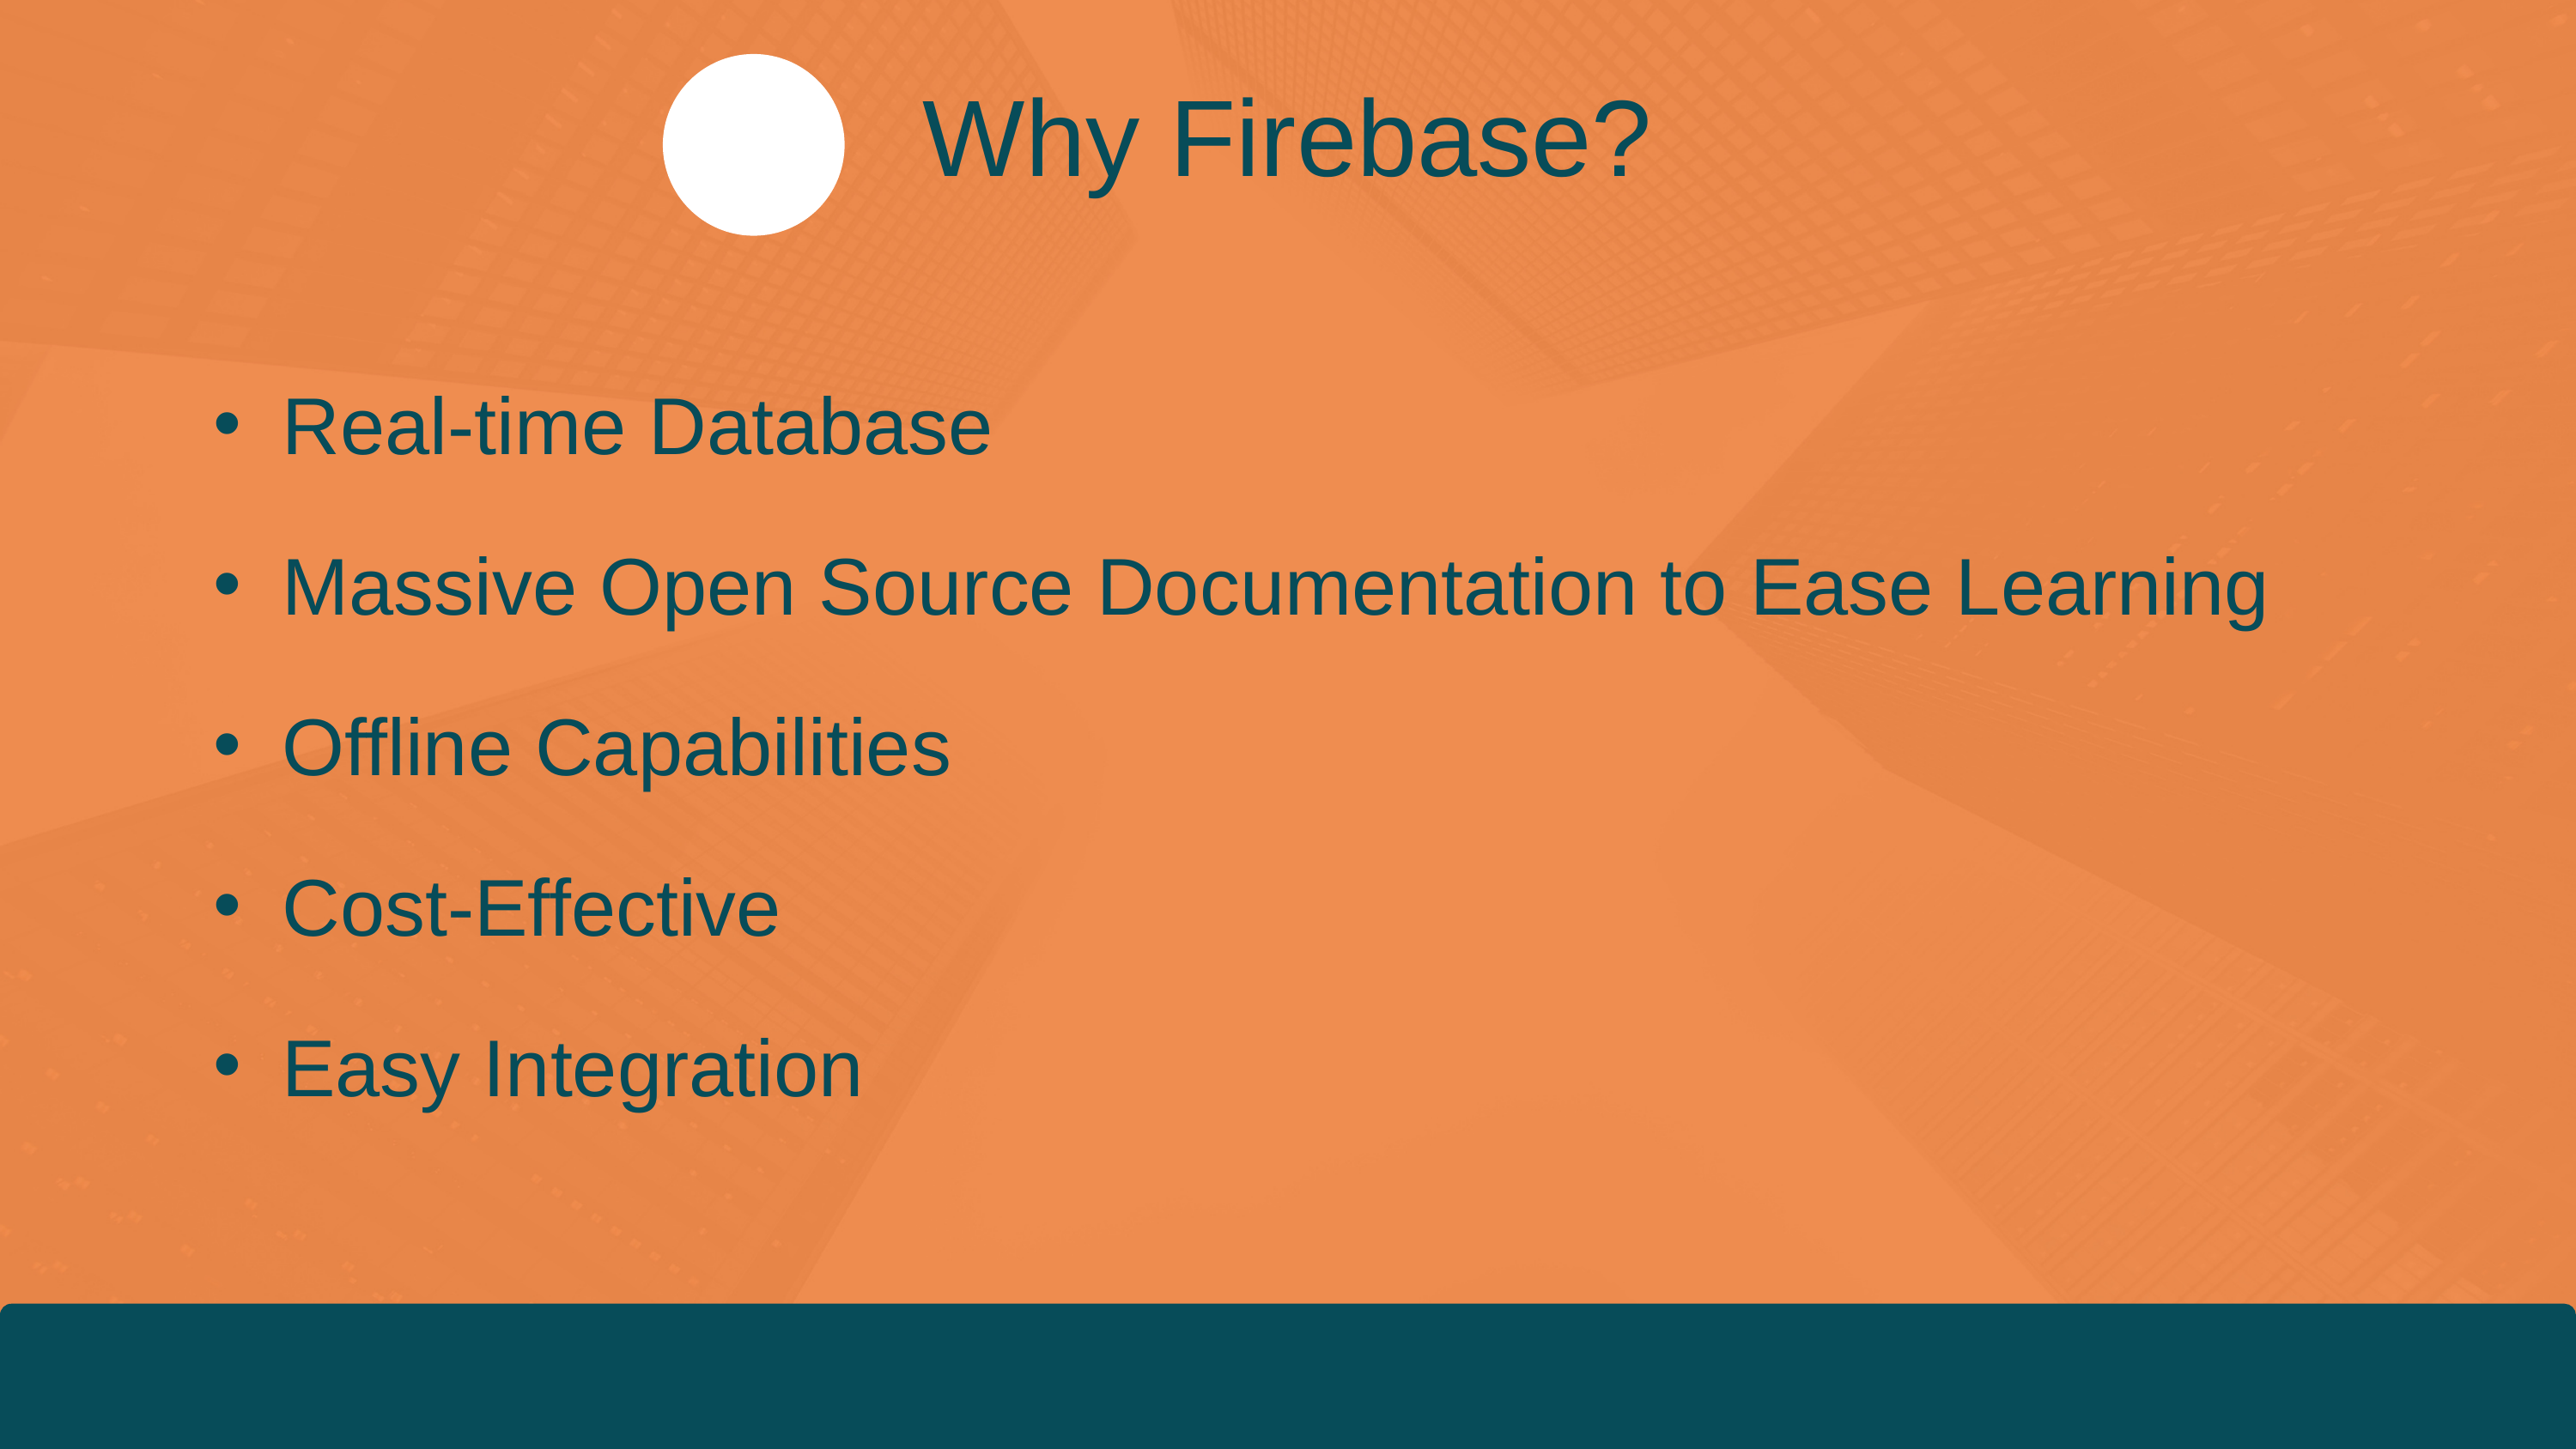

Why Firebase?
Real-time Database
Massive Open Source Documentation to Ease Learning
Offline Capabilities
Cost-Effective
Easy Integration